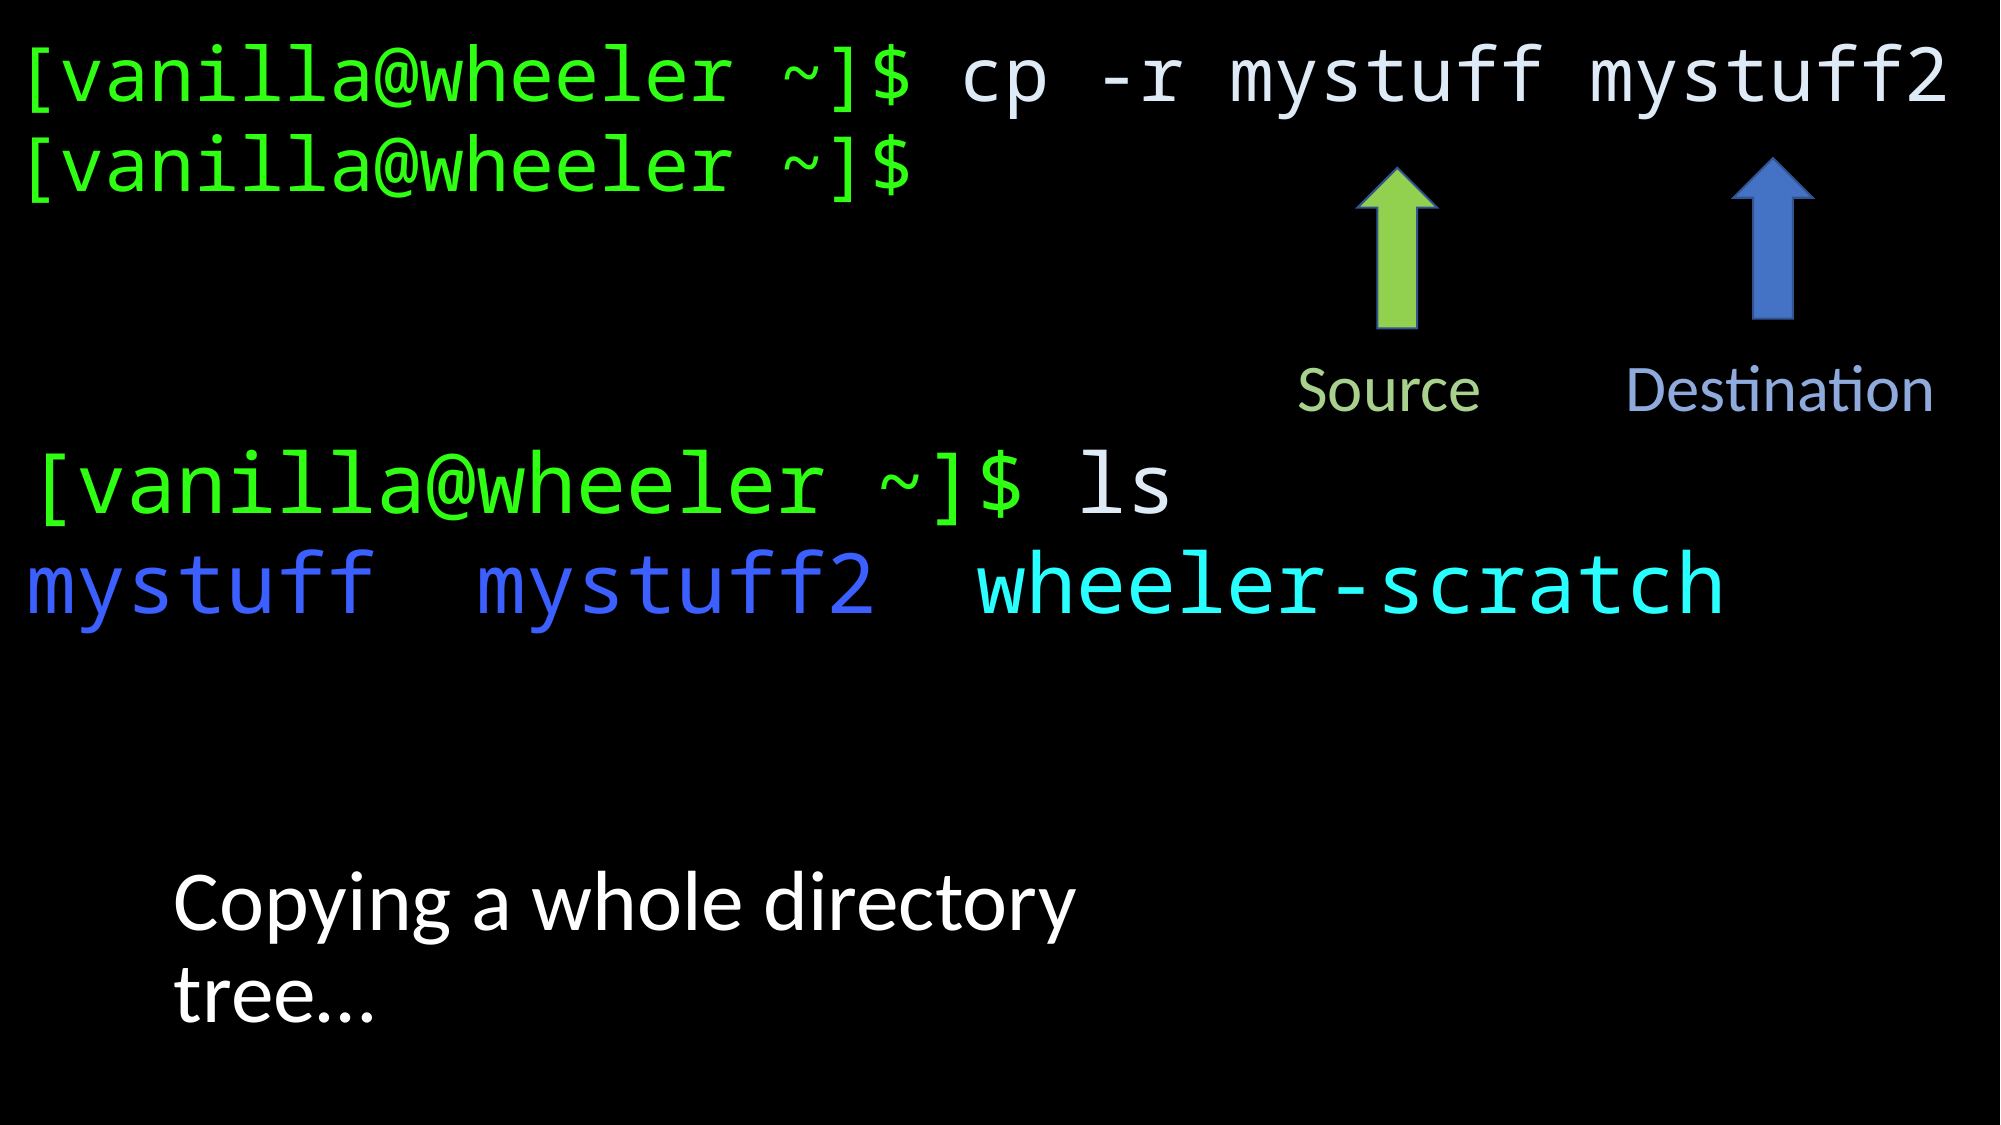

[vanilla@wheeler ~]$ cp -r mystuff mystuff2
[vanilla@wheeler ~]$

Source
Destination
[vanilla@wheeler ~]$ ls
mystuff  mystuff2  wheeler-scratch
Copying a whole directory tree…